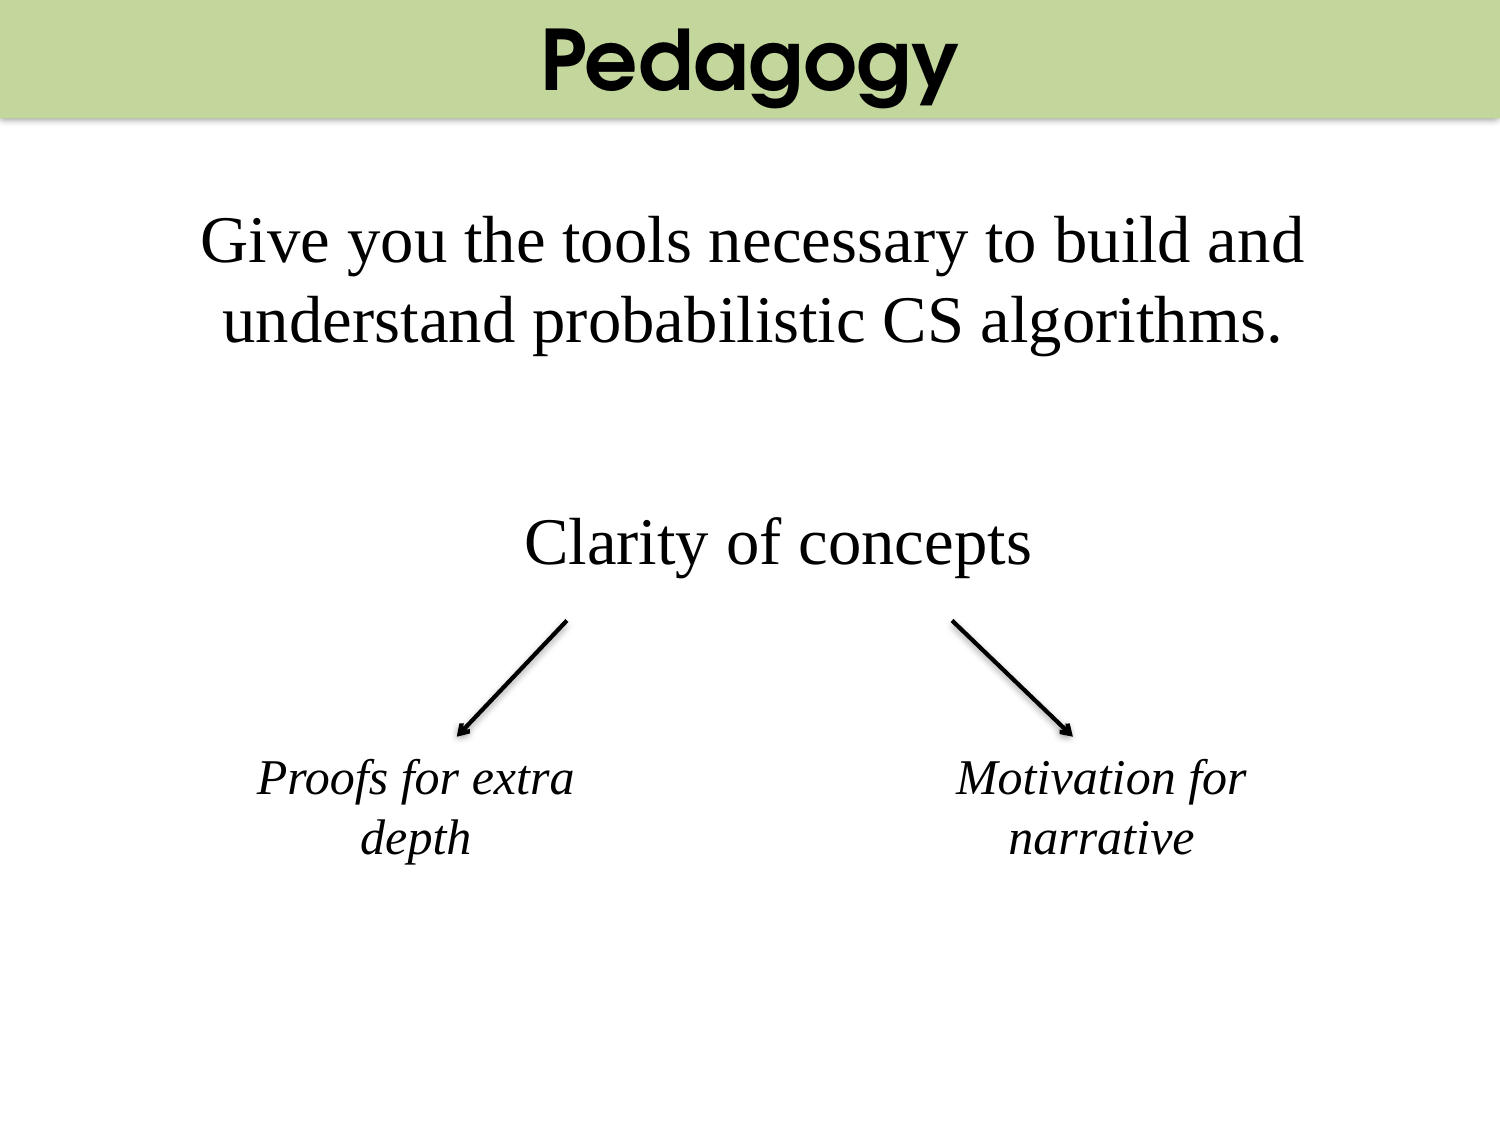

Pedagogy
Give you the tools necessary to build and understand probabilistic CS algorithms.
Clarity of concepts
Proofs for extra depth
Motivation for narrative